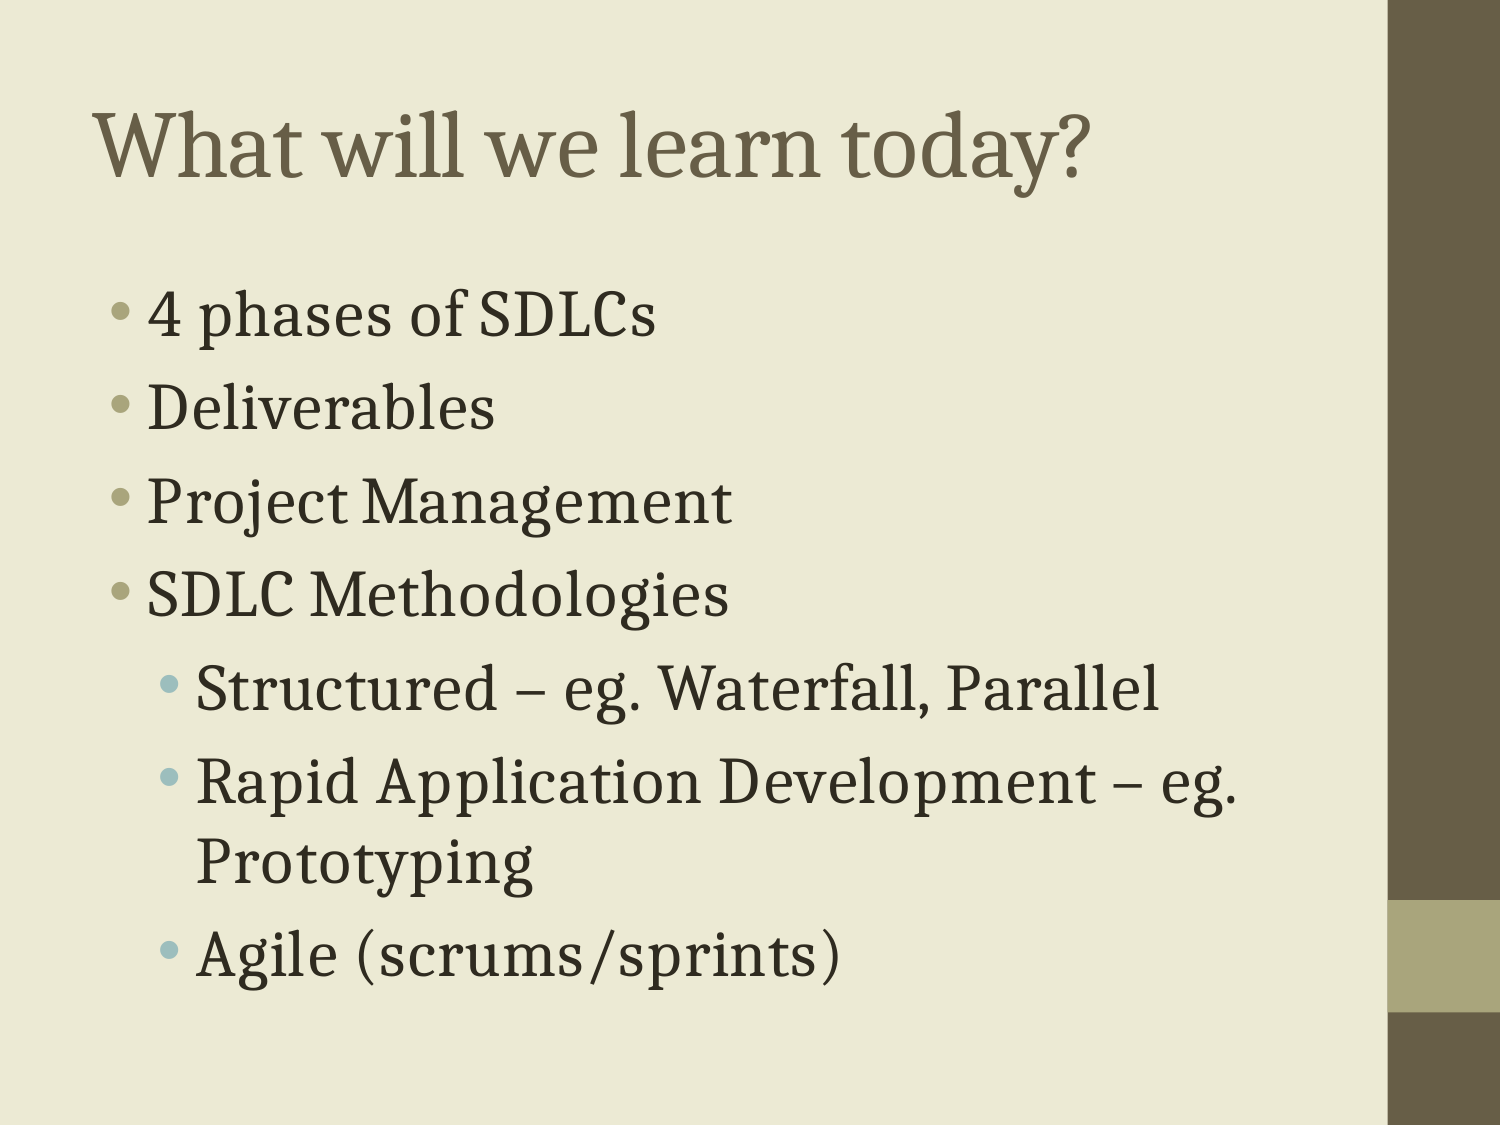

# What will we learn today?
4 phases of SDLCs
Deliverables
Project Management
SDLC Methodologies
Structured – eg. Waterfall, Parallel
Rapid Application Development – eg. Prototyping
Agile (scrums/sprints)